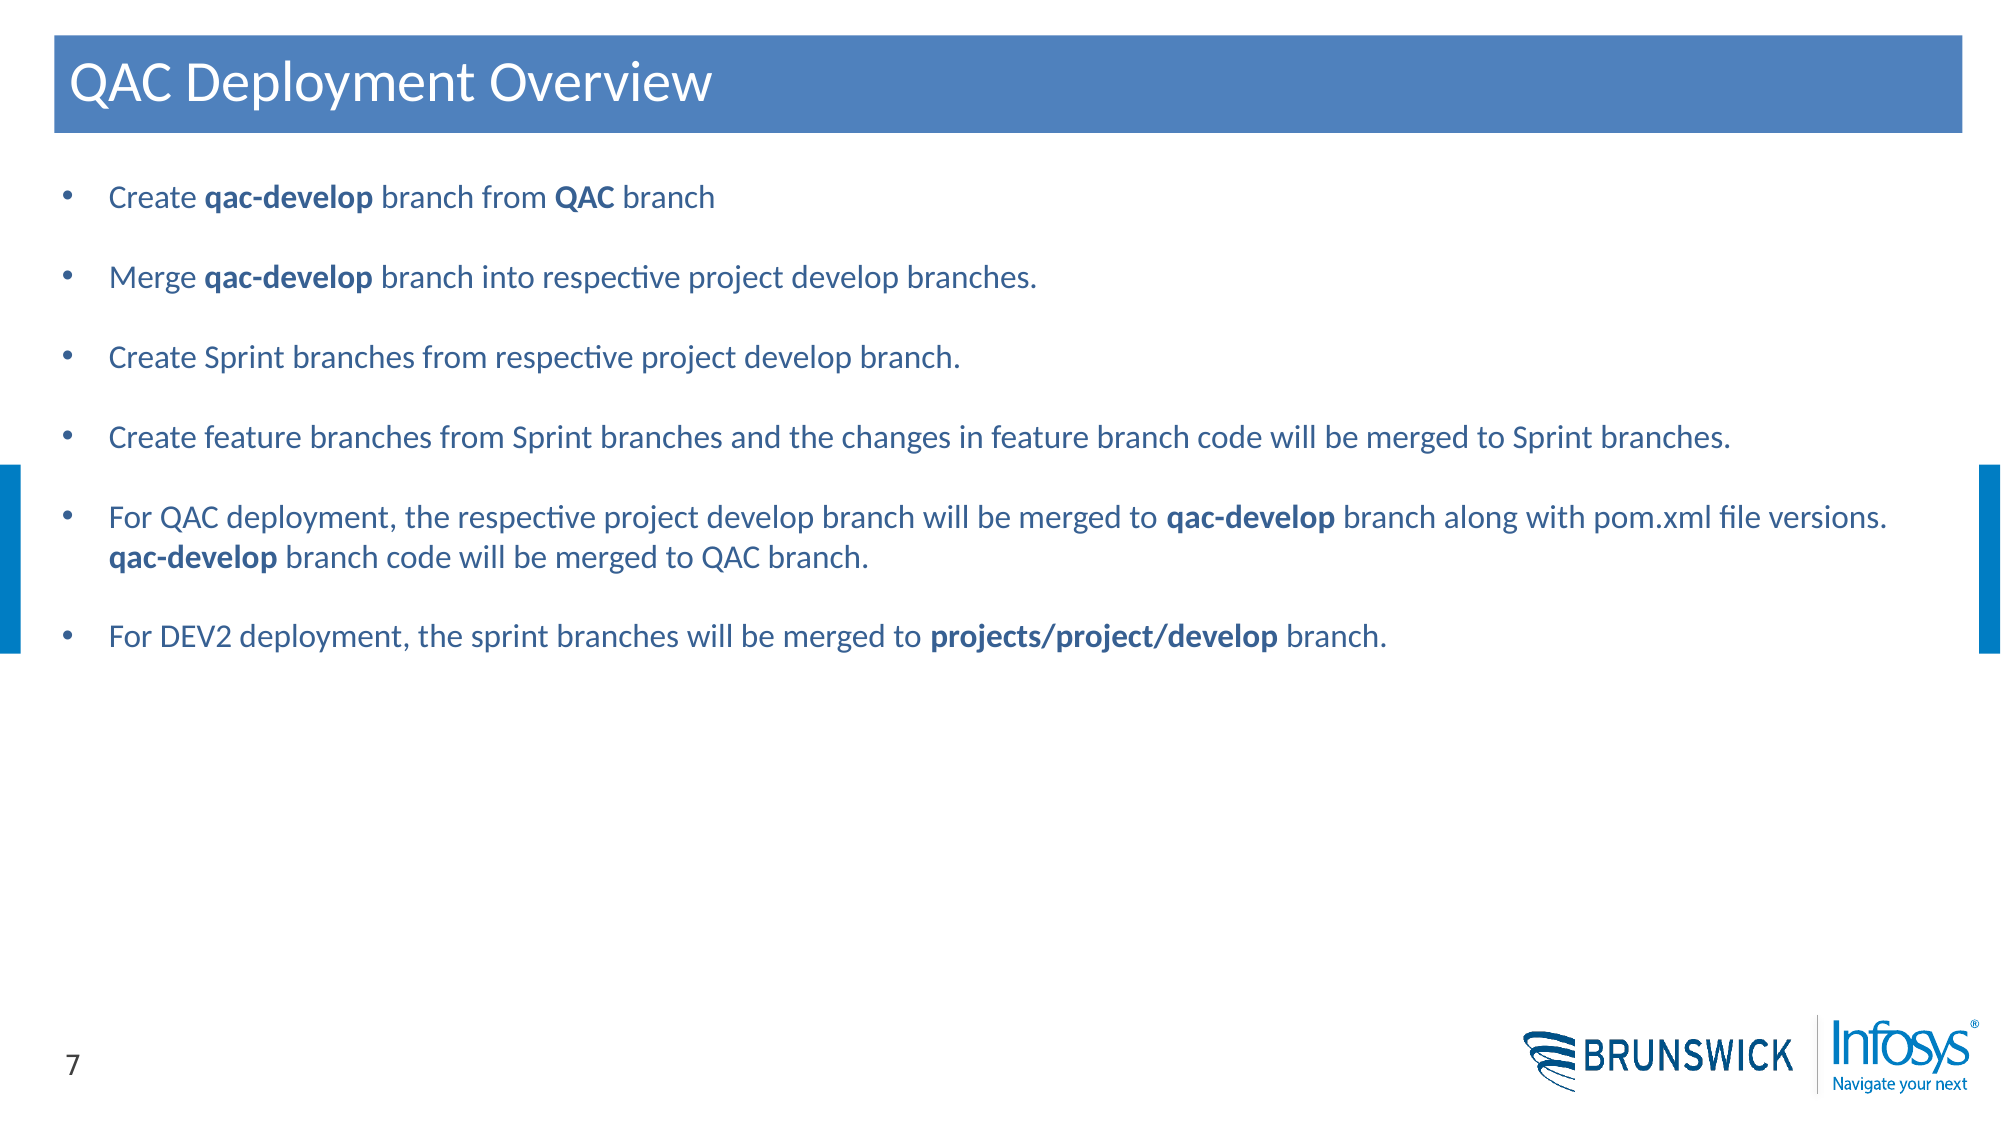

# QAC Deployment Overview
Create qac-develop branch from QAC branch

Merge qac-develop branch into respective project develop branches.

Create Sprint branches from respective project develop branch.

Create feature branches from Sprint branches and the changes in feature branch code will be merged to Sprint branches.

For QAC deployment, the respective project develop branch will be merged to qac-develop branch along with pom.xml file versions. qac-develop branch code will be merged to QAC branch.

For DEV2 deployment, the sprint branches will be merged to projects/project/develop branch.

7